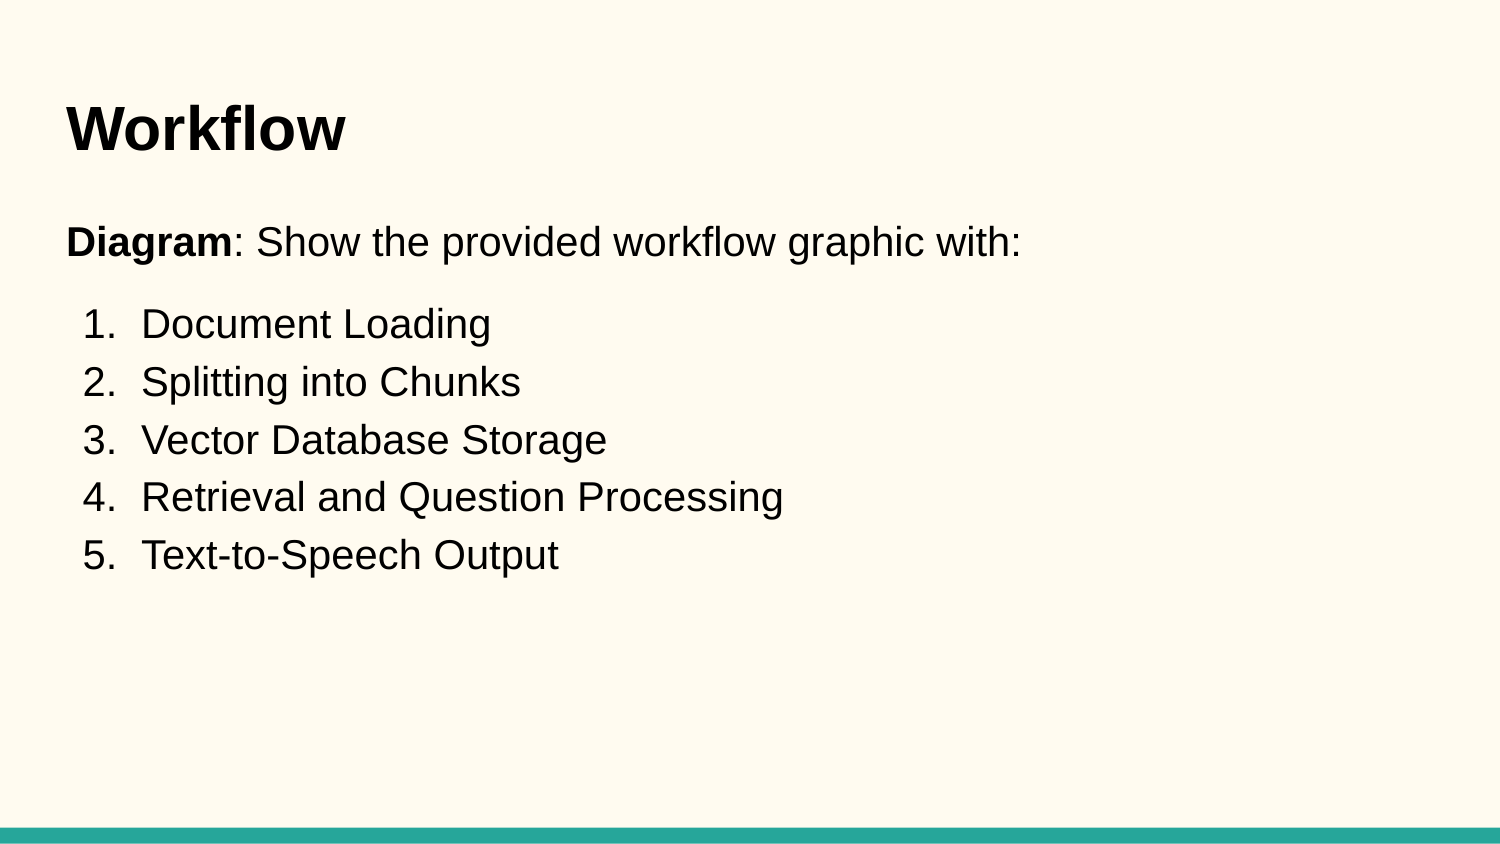

# Workflow
Diagram: Show the provided workflow graphic with:
Document Loading
Splitting into Chunks
Vector Database Storage
Retrieval and Question Processing
Text-to-Speech Output